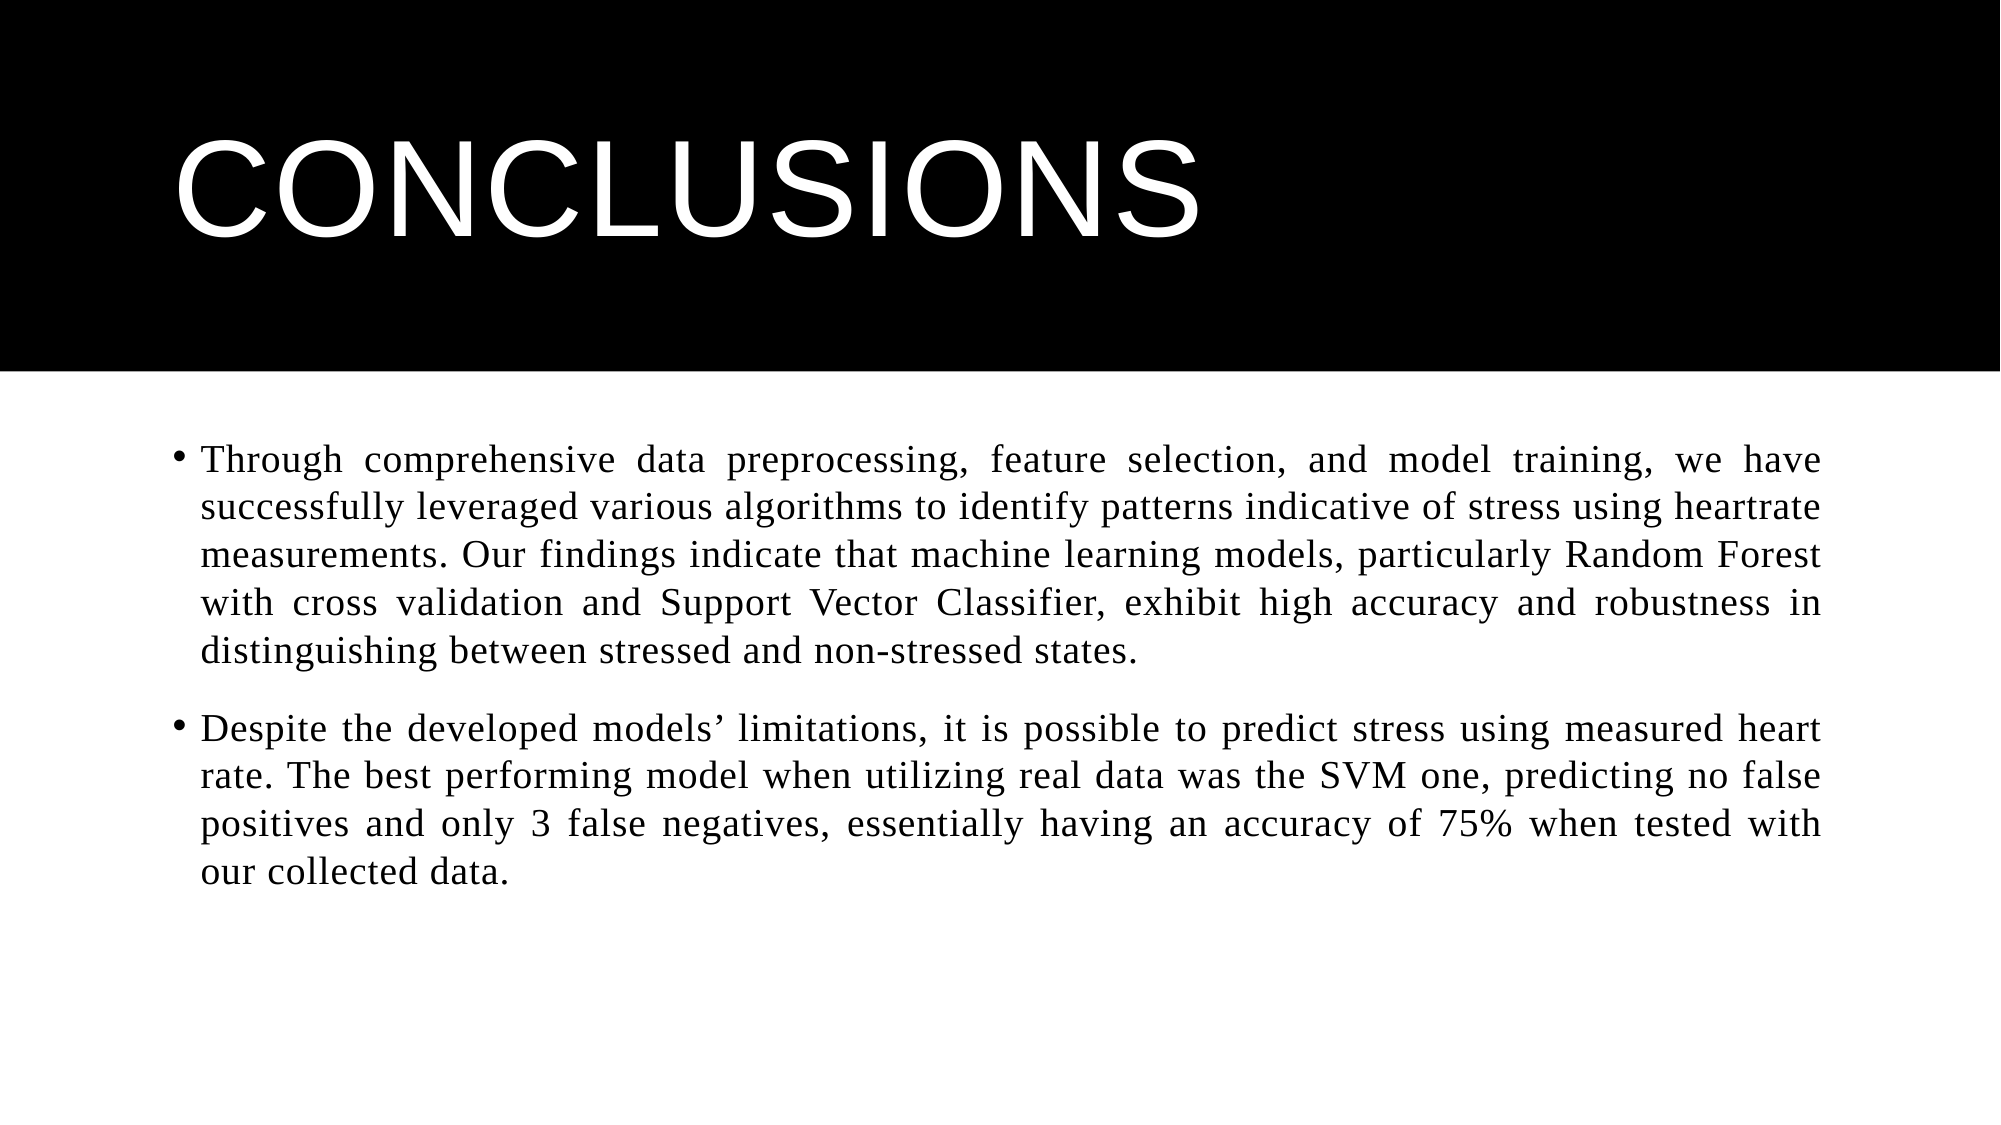

# Conclusions
Through comprehensive data preprocessing, feature selection, and model training, we have successfully leveraged various algorithms to identify patterns indicative of stress using heartrate measurements. Our findings indicate that machine learning models, particularly Random Forest with cross validation and Support Vector Classifier, exhibit high accuracy and robustness in distinguishing between stressed and non-stressed states.
Despite the developed models’ limitations, it is possible to predict stress using measured heart rate. The best performing model when utilizing real data was the SVM one, predicting no false positives and only 3 false negatives, essentially having an accuracy of 75% when tested with our collected data.